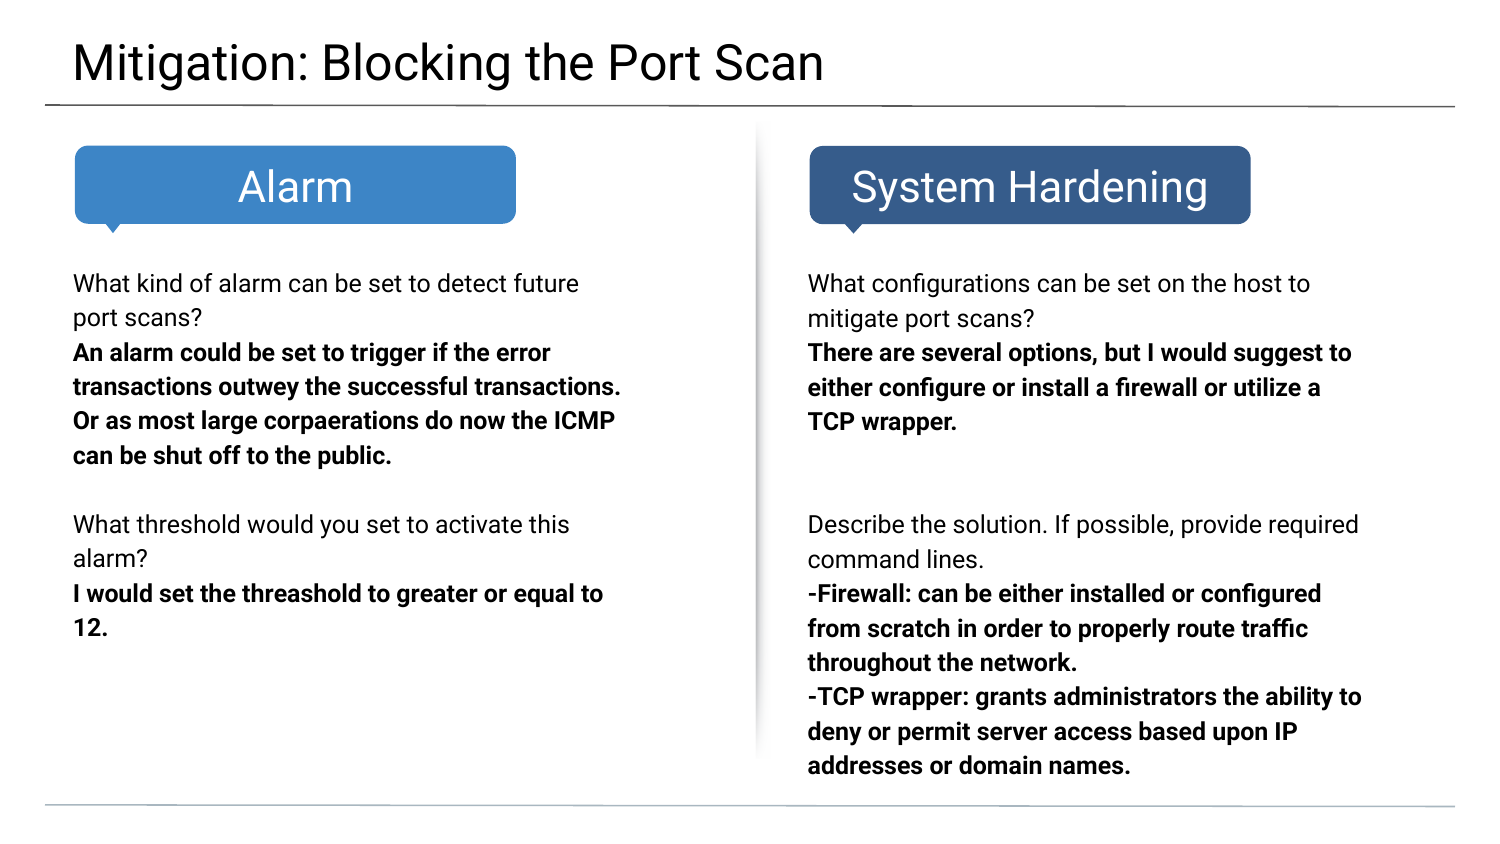

# Mitigation: Blocking the Port Scan
What kind of alarm can be set to detect future port scans?
An alarm could be set to trigger if the error transactions outwey the successful transactions. Or as most large corpaerations do now the ICMP can be shut off to the public.

What threshold would you set to activate this alarm?
I would set the threashold to greater or equal to 12.
What configurations can be set on the host to mitigate port scans?
There are several options, but I would suggest to either configure or install a firewall or utilize a TCP wrapper.

Describe the solution. If possible, provide required command lines.
-Firewall: can be either installed or configured from scratch in order to properly route traffic throughout the network.
-TCP wrapper: grants administrators the ability to deny or permit server access based upon IP addresses or domain names.